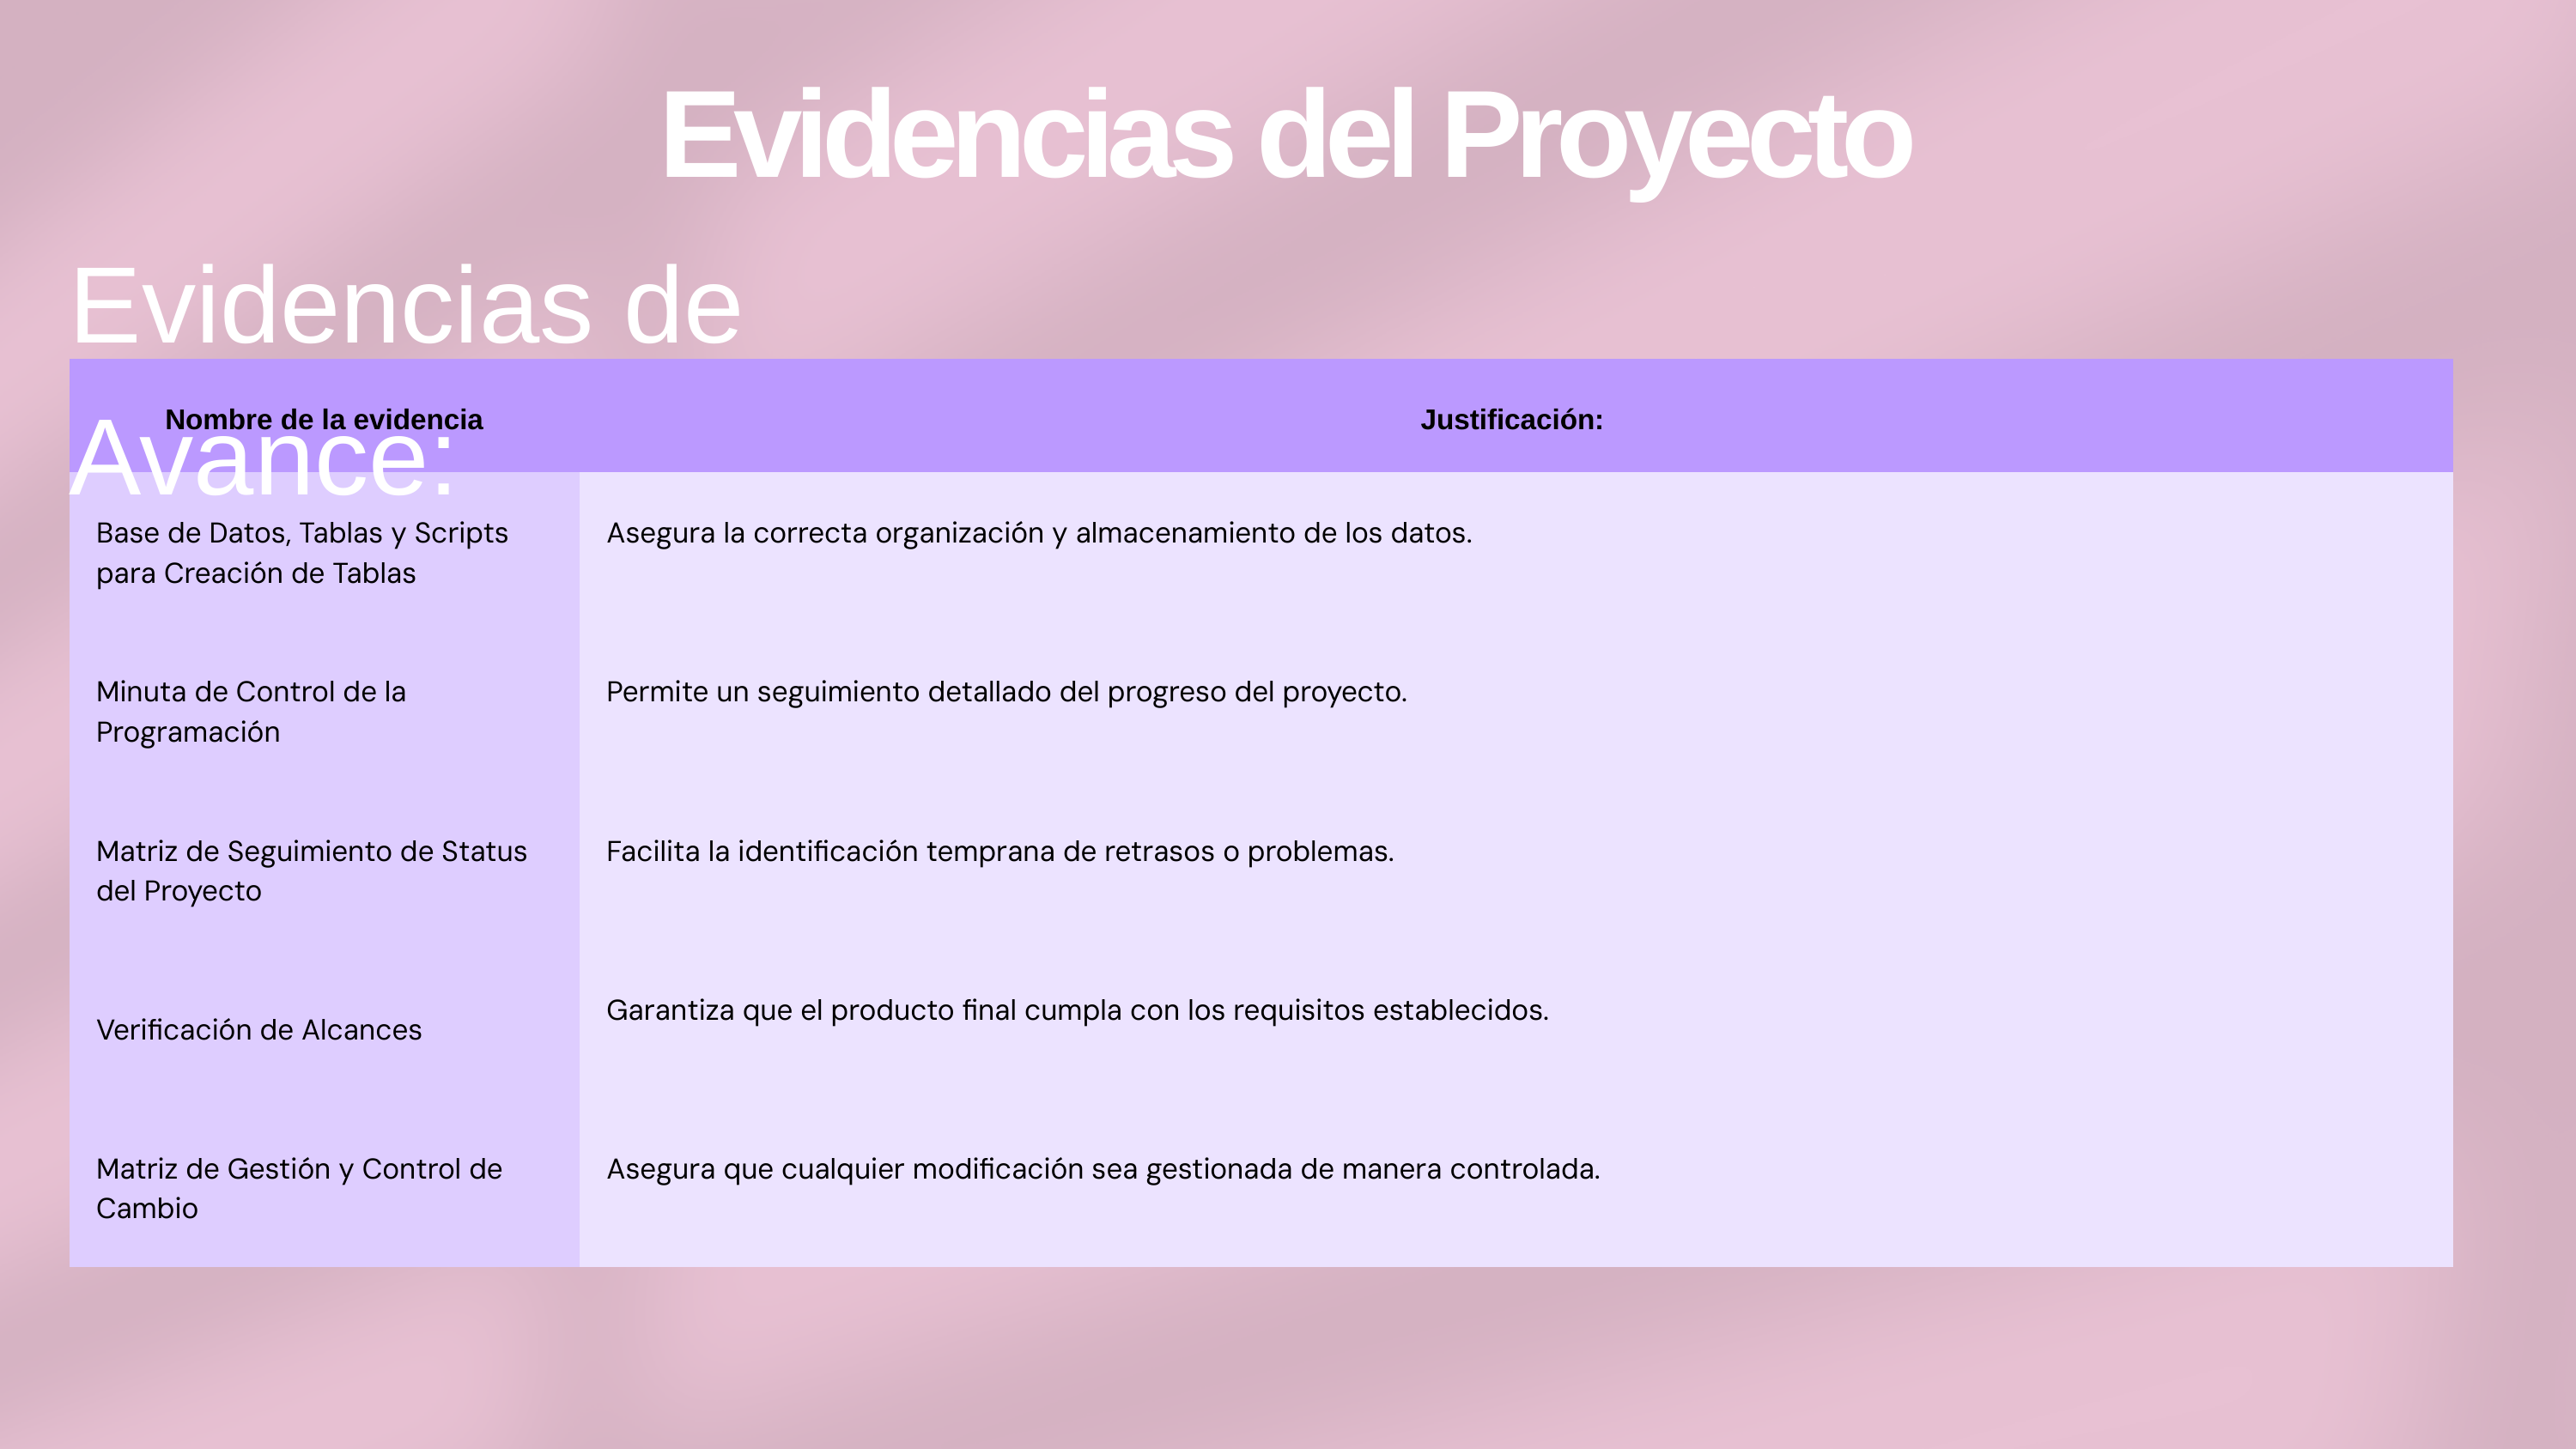

Evidencias del Proyecto
Evidencias de Avance:
| Nombre de la evidencia | Justificación: |
| --- | --- |
| Base de Datos, Tablas y Scripts para Creación de Tablas | Asegura la correcta organización y almacenamiento de los datos. |
| Minuta de Control de la Programación | Permite un seguimiento detallado del progreso del proyecto. |
| Matriz de Seguimiento de Status del Proyecto | Facilita la identificación temprana de retrasos o problemas. |
| Verificación de Alcances | Garantiza que el producto final cumpla con los requisitos establecidos. |
| Matriz de Gestión y Control de Cambio | Asegura que cualquier modificación sea gestionada de manera controlada. |